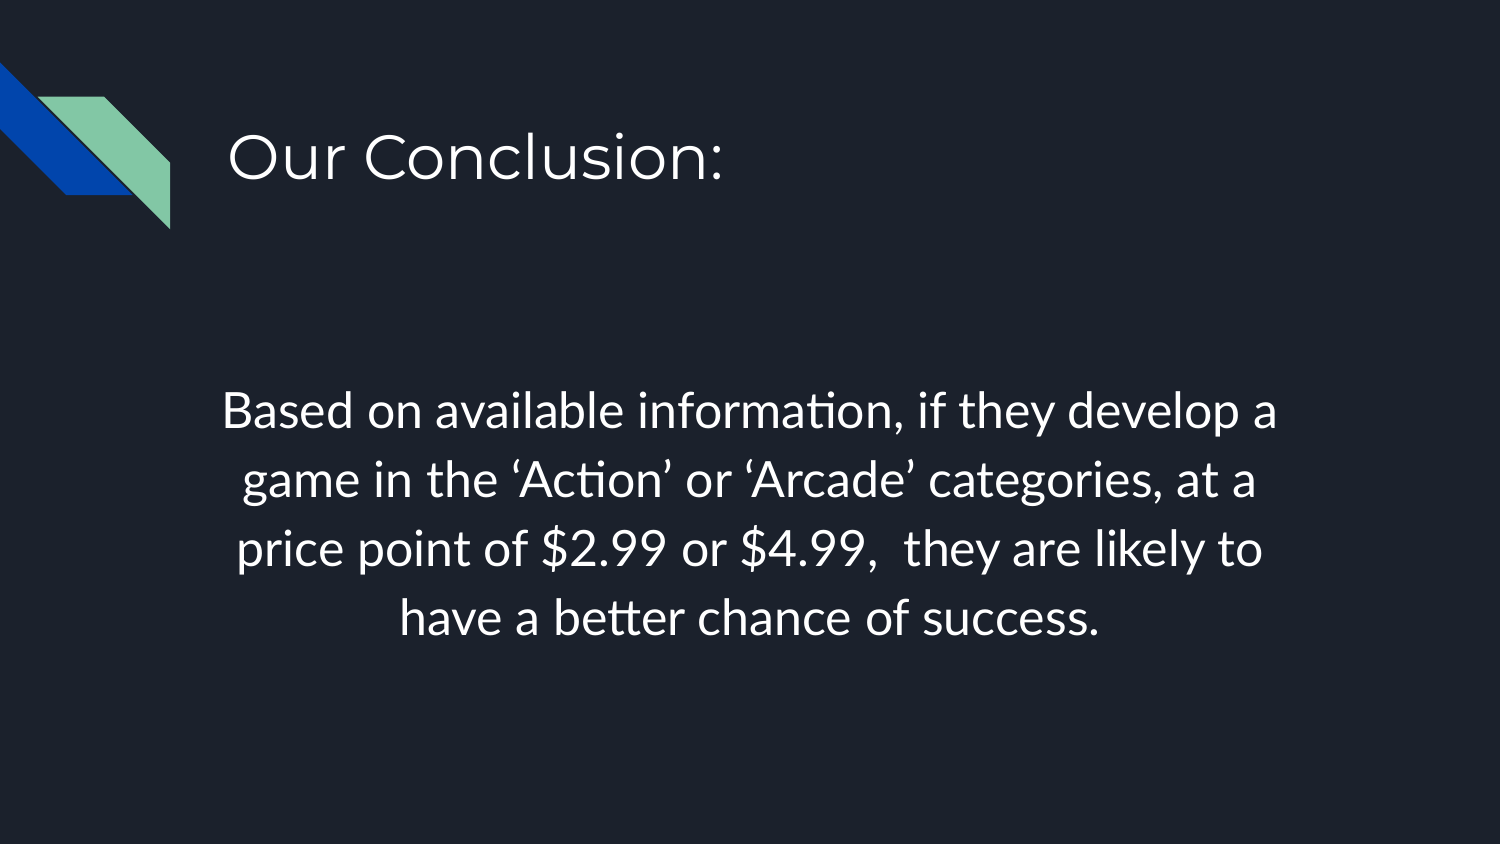

# Our Conclusion:
Based on available information, if they develop a game in the ‘Action’ or ‘Arcade’ categories, at a price point of $2.99 or $4.99,  they are likely to have a better chance of success.